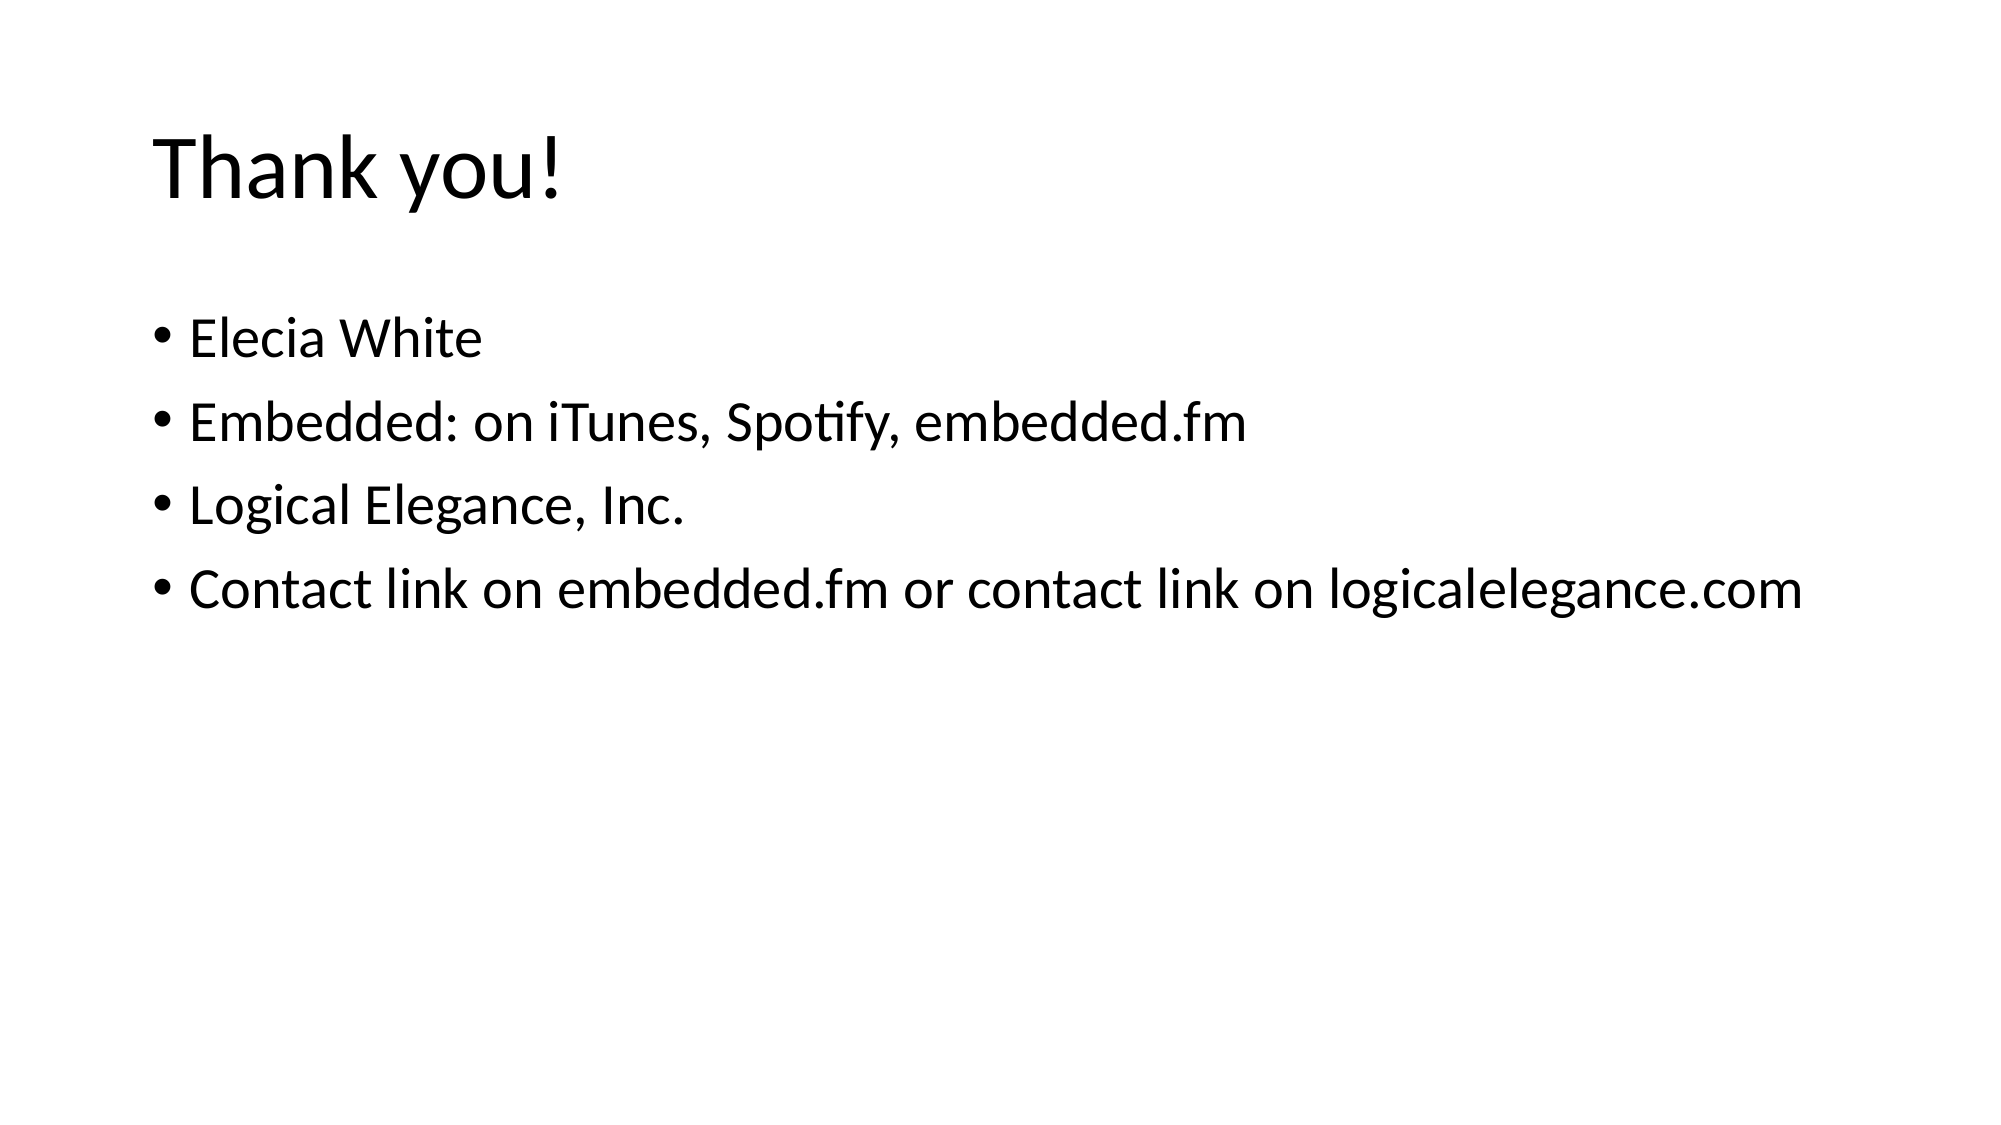

# Thank you!
Elecia White
Embedded: on iTunes, Spotify, embedded.fm
Logical Elegance, Inc.
Contact link on embedded.fm or contact link on logicalelegance.com